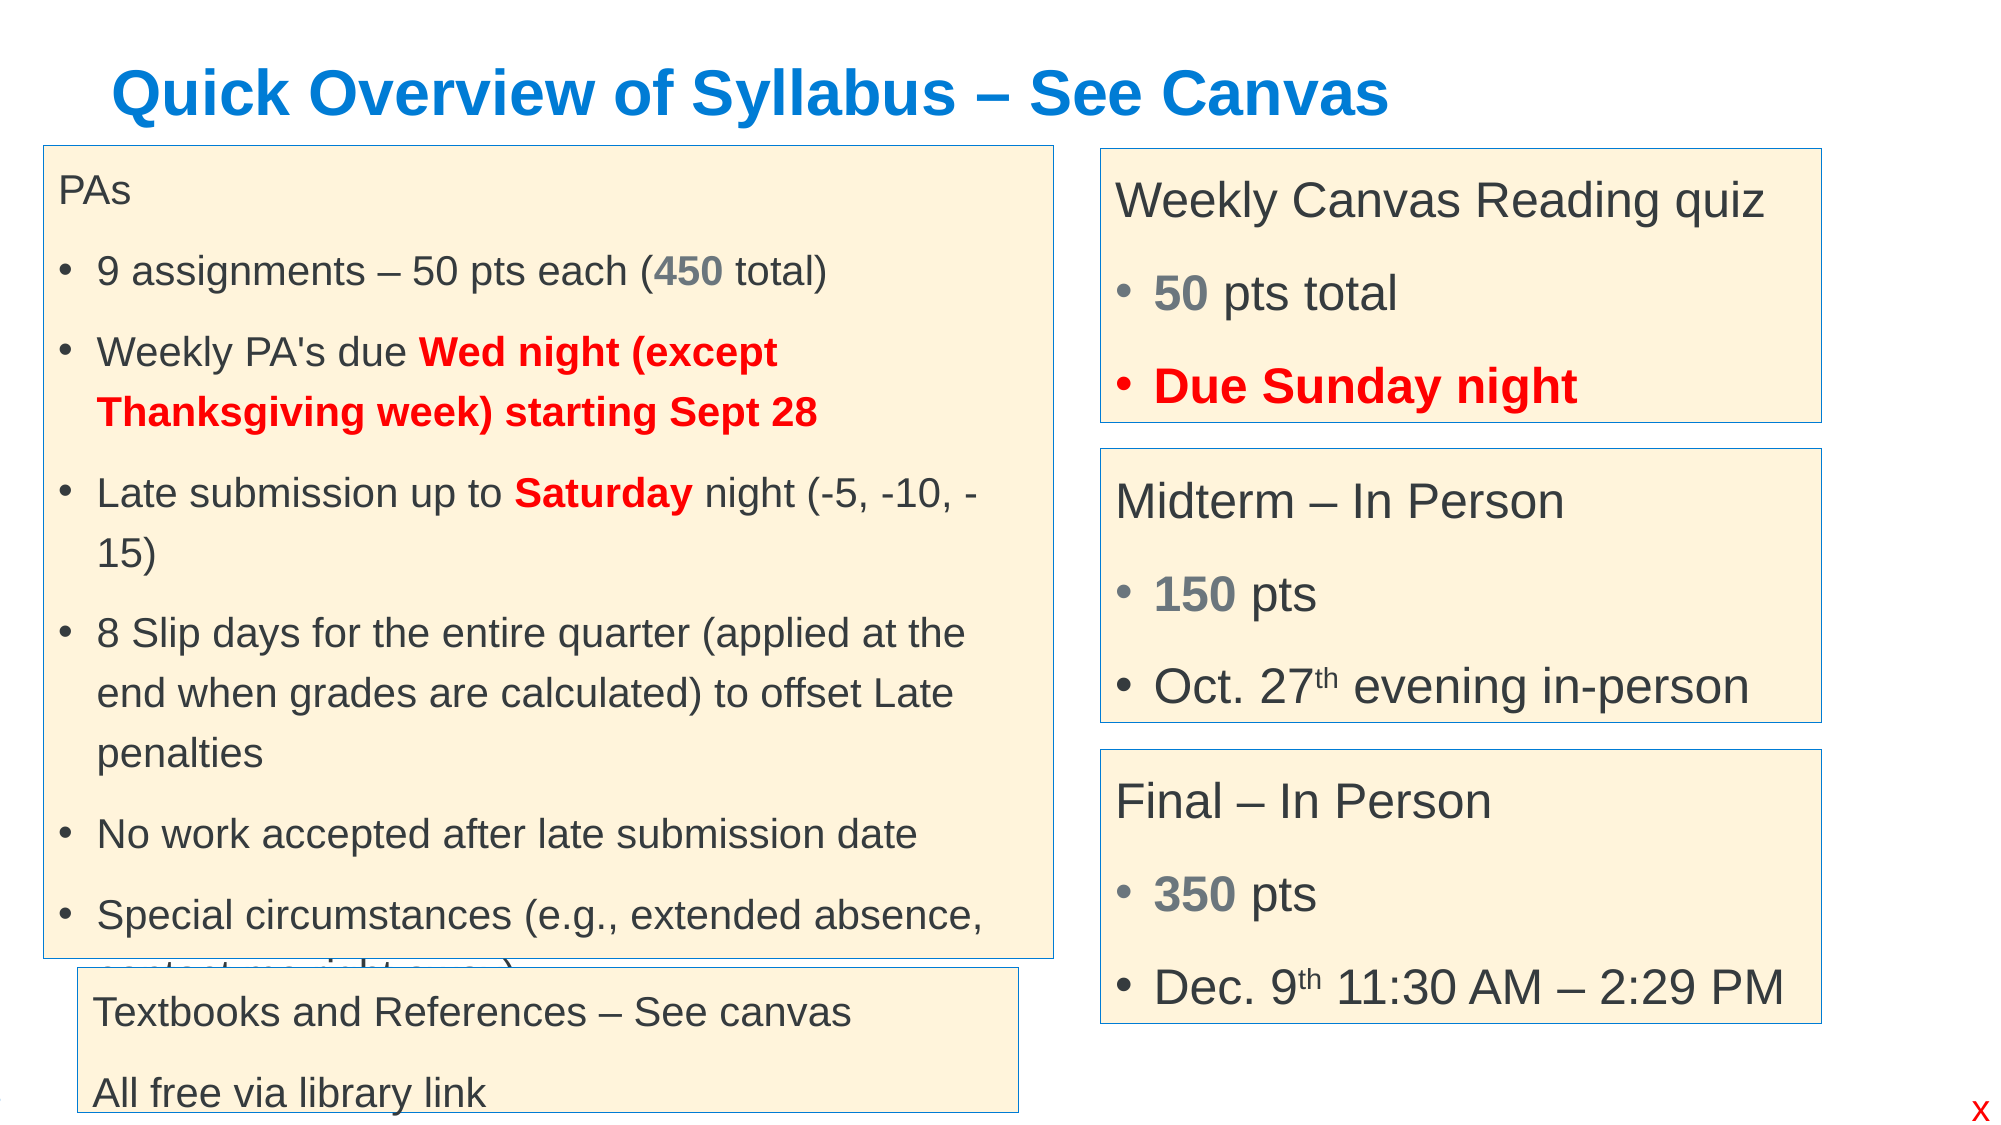

# Quick Overview of Syllabus – See Canvas
PAs
9 assignments – 50 pts each (450 total)
Weekly PA's due Wed night (except Thanksgiving week) starting Sept 28
Late submission up to Saturday night (-5, -10, -15)
8 Slip days for the entire quarter (applied at the end when grades are calculated) to offset Late penalties
No work accepted after late submission date
Special circumstances (e.g., extended absence, contact me right away)
Weekly Canvas Reading quiz
50 pts total
Due Sunday night
Midterm – In Person
150 pts
Oct. 27th evening in-person
Final – In Person
350 pts
Dec. 9th 11:30 AM – 2:29 PM
Textbooks and References – See canvas
All free via library link
x